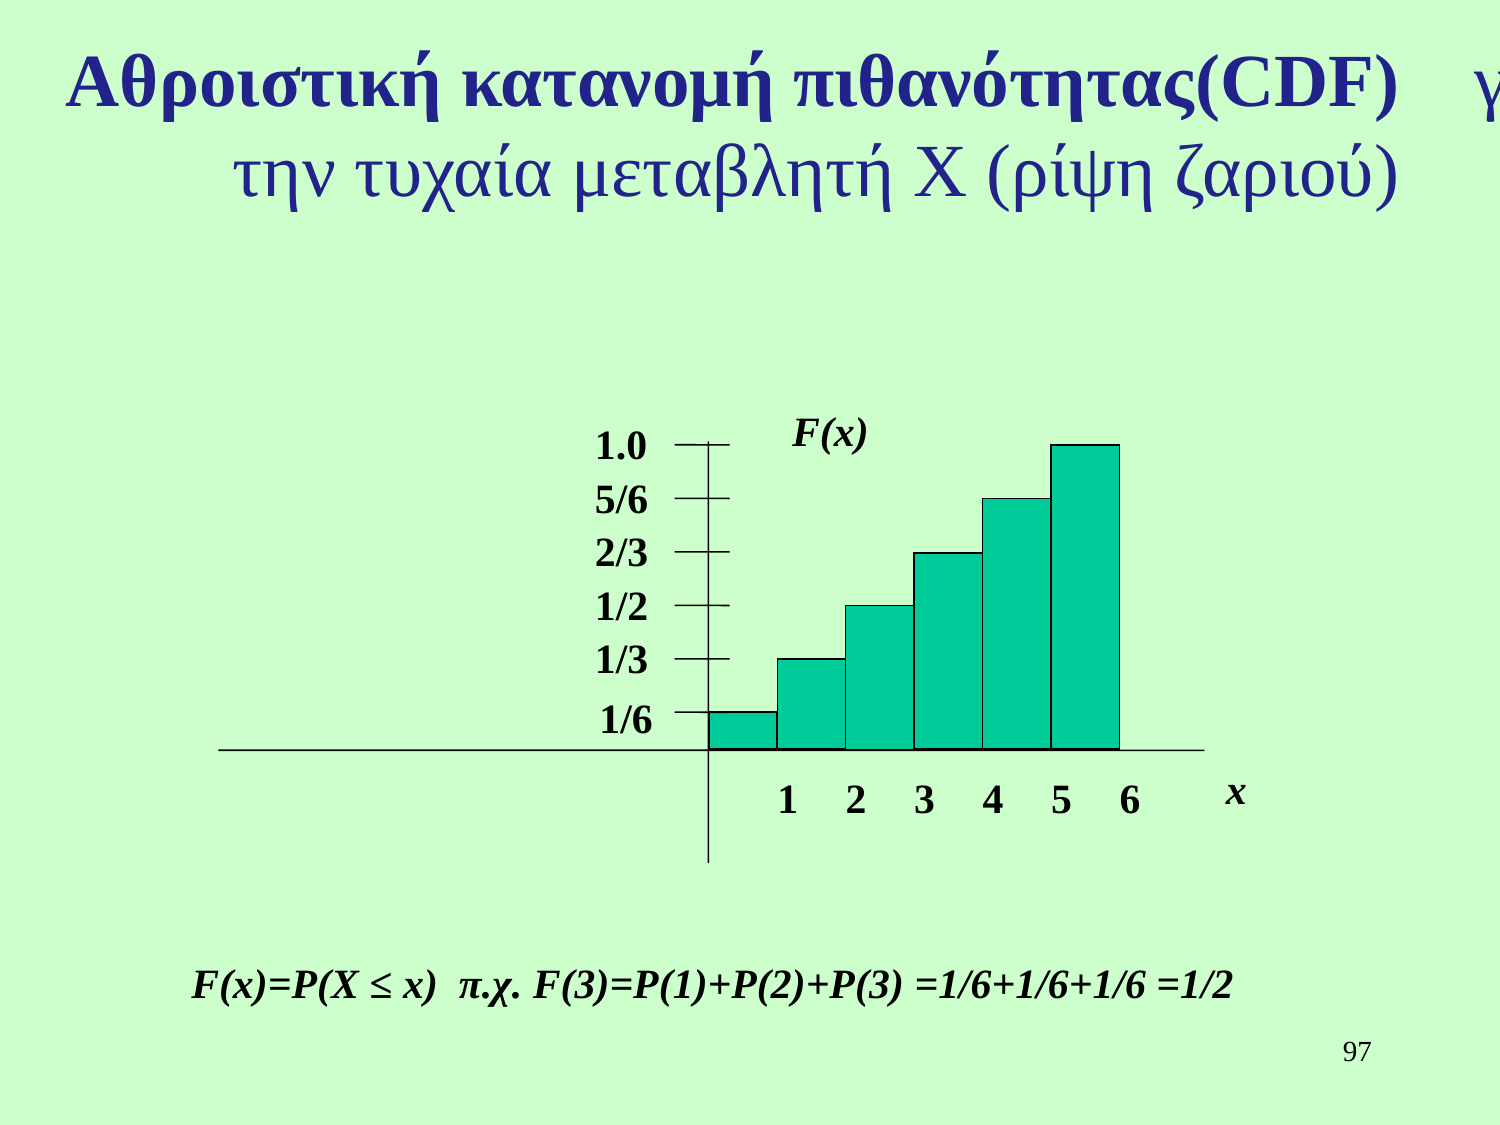

# Αθροιστική κατανομή πιθανότητας(CDF)    για την τυχαία μεταβλητή Χ (ρίψη ζαριού)
F(x)

1/6

x
1
2
3
4
5
6

1.0
5/6
2/3
1/2
1/3

F(x)=P(X ≤ x)  π.χ. F(3)=P(1)+P(2)+P(3) =1/6+1/6+1/6 =1/2
97